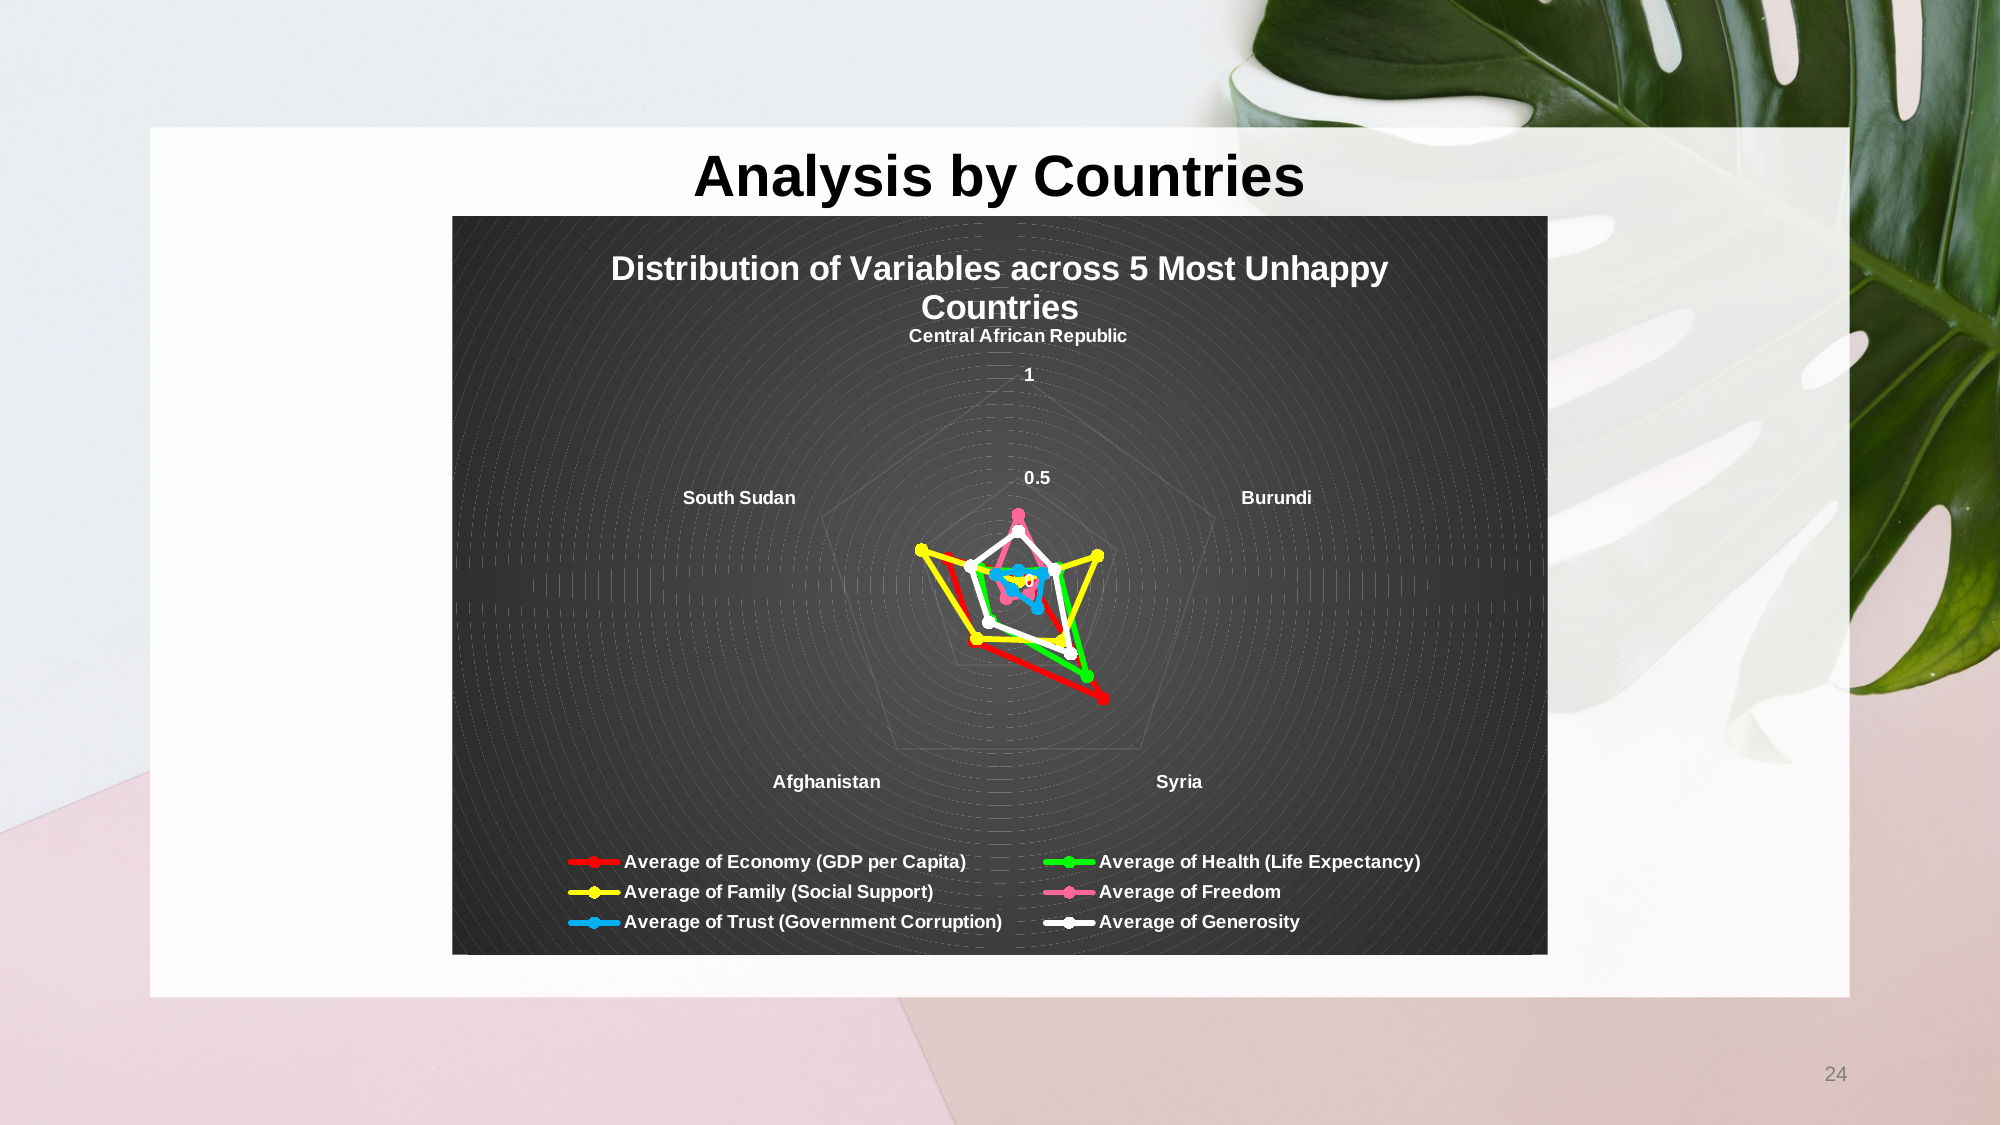

Analysis by Countries

### Chart: Distribution of Variables across 5 Most Unhappy Countries

| Category | Average of Economy (GDP per Capita) | Average of Health (Life Expectancy) | Average of Family (Social Support) | Average of Freedom | Average of Trust (Government Corruption) | Average of Generosity |
|---|---|---|---|---|---|---|
| Central African Republic | 0.032125 | 0.05019067147508262 | 0.0 | 0.3224080113863945 | 0.053113769028186805 | 0.24305662187337876 |
| Burundi | 0.052038761444489164 | 0.20217346528053282 | 0.4026805973911285 | 0.13410012553334236 | 0.12449299084107081 | 0.18360086409966148 |
| Syria | 0.6991086268692015 | 0.56628066847229 | 0.35593052145004284 | 0.08169988892507554 | 0.1595474261074066 | 0.43128474564743036 |
| Afghanistan | 0.3592612029457092 | 0.23325612980763114 | 0.34146055439631146 | 0.0982699200812975 | 0.05007797167658807 | 0.2434418220965068 |
| South Sudan | 0.3585471564388275 | 0.198324000968933 | 0.4923782819366455 | 0.11642060893654824 | 0.11098587832450874 | 0.24266520422458648 |
24